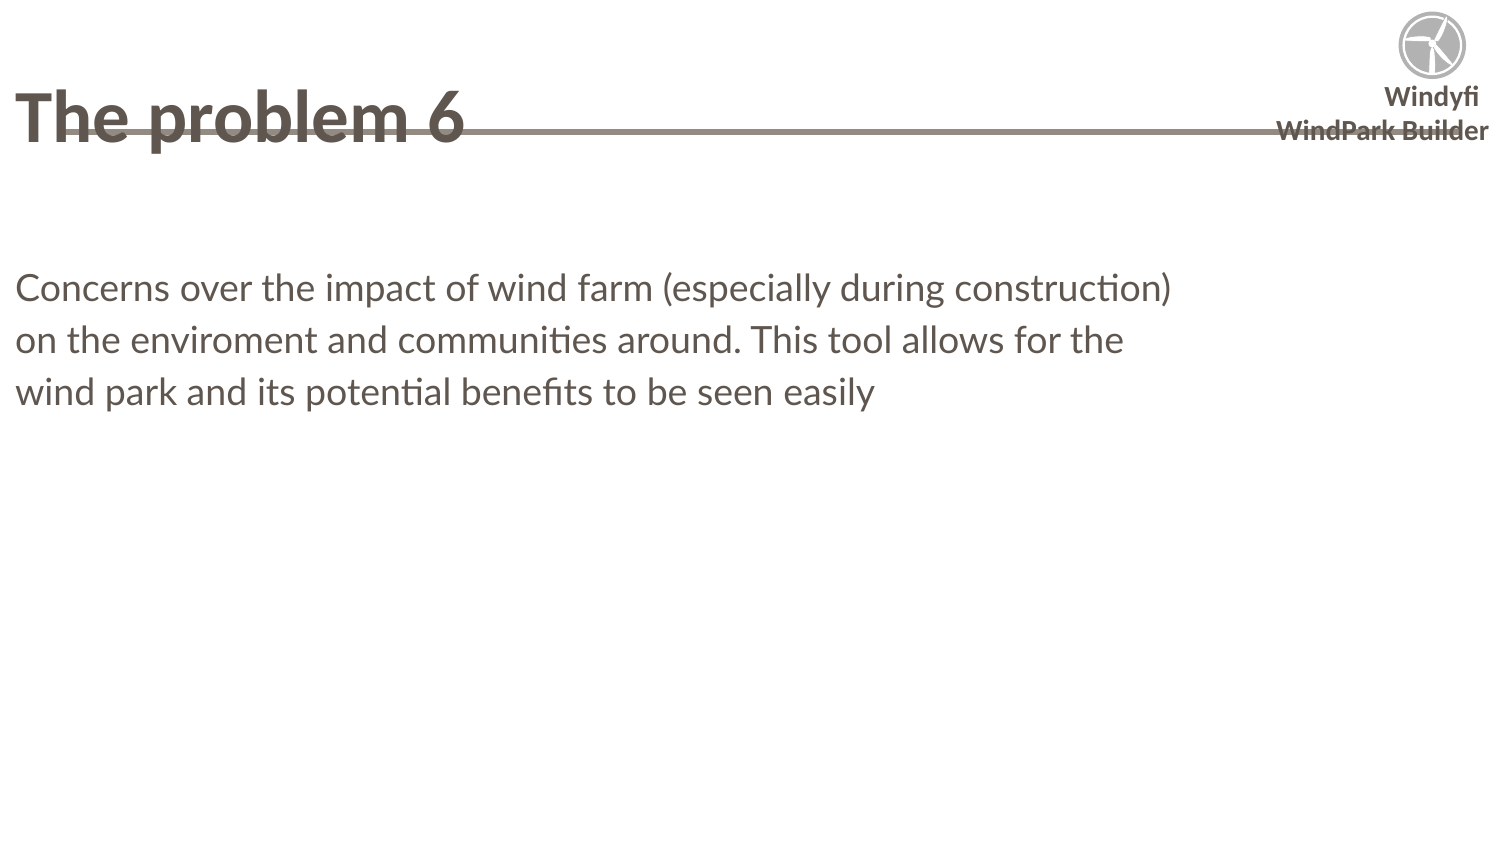

The problem 6
WindPark Builder
Concerns over the impact of wind farm (especially during construction) on the enviroment and communities around. This tool allows for the wind park and its potential benefits to be seen easily